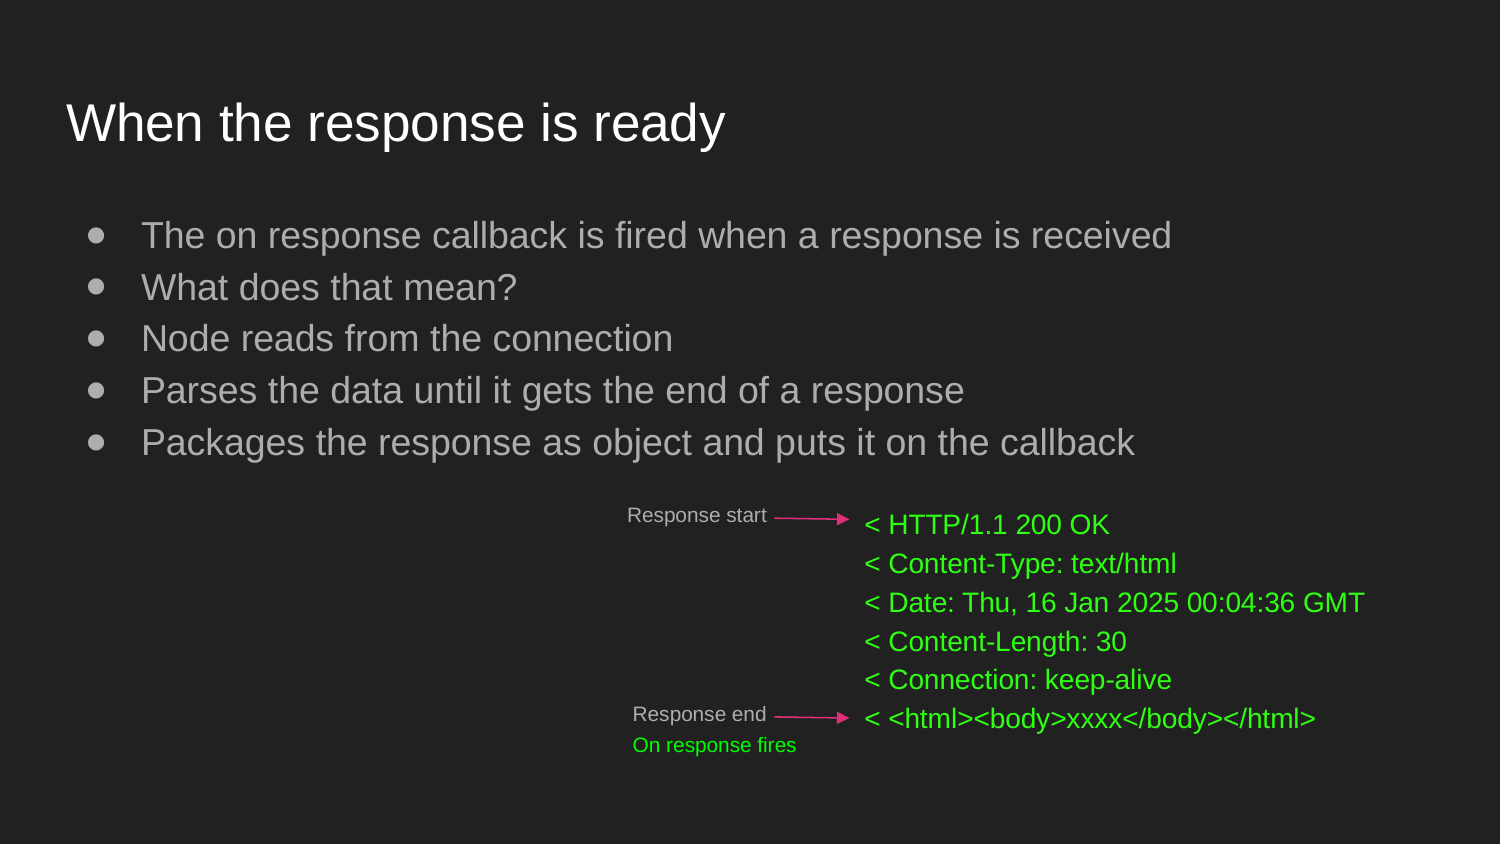

# When the response is ready
The on response callback is fired when a response is received
What does that mean?
Node reads from the connection
Parses the data until it gets the end of a response
Packages the response as object and puts it on the callback
Response start
< HTTP/1.1 200 OK
< Content-Type: text/html
< Date: Thu, 16 Jan 2025 00:04:36 GMT
< Content-Length: 30
< Connection: keep-alive
< <html><body>xxxx</body></html>

Response end
On response fires